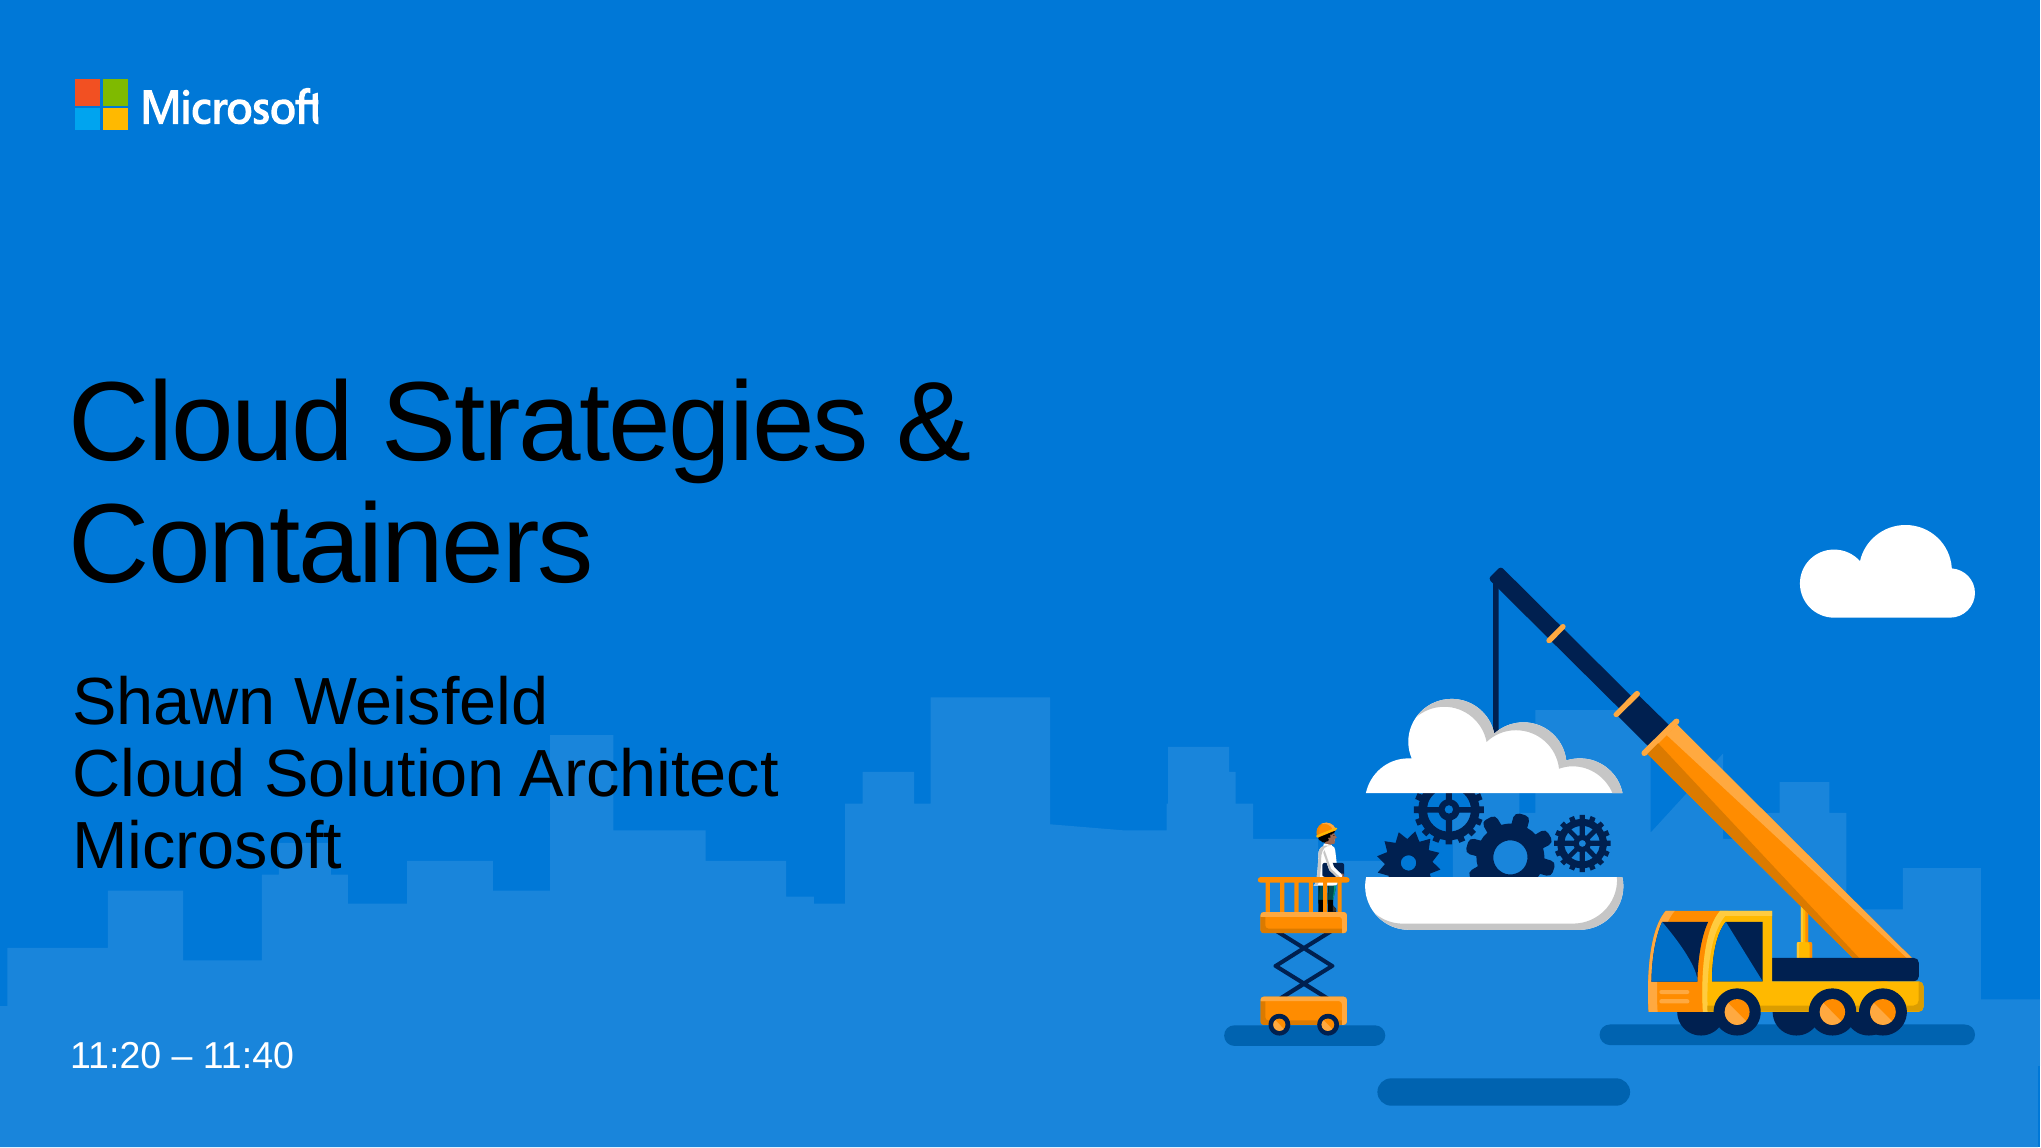

# Cloud Strategies & Containers
Shawn Weisfeld
Cloud Solution Architect
Microsoft

11:20 – 11:40